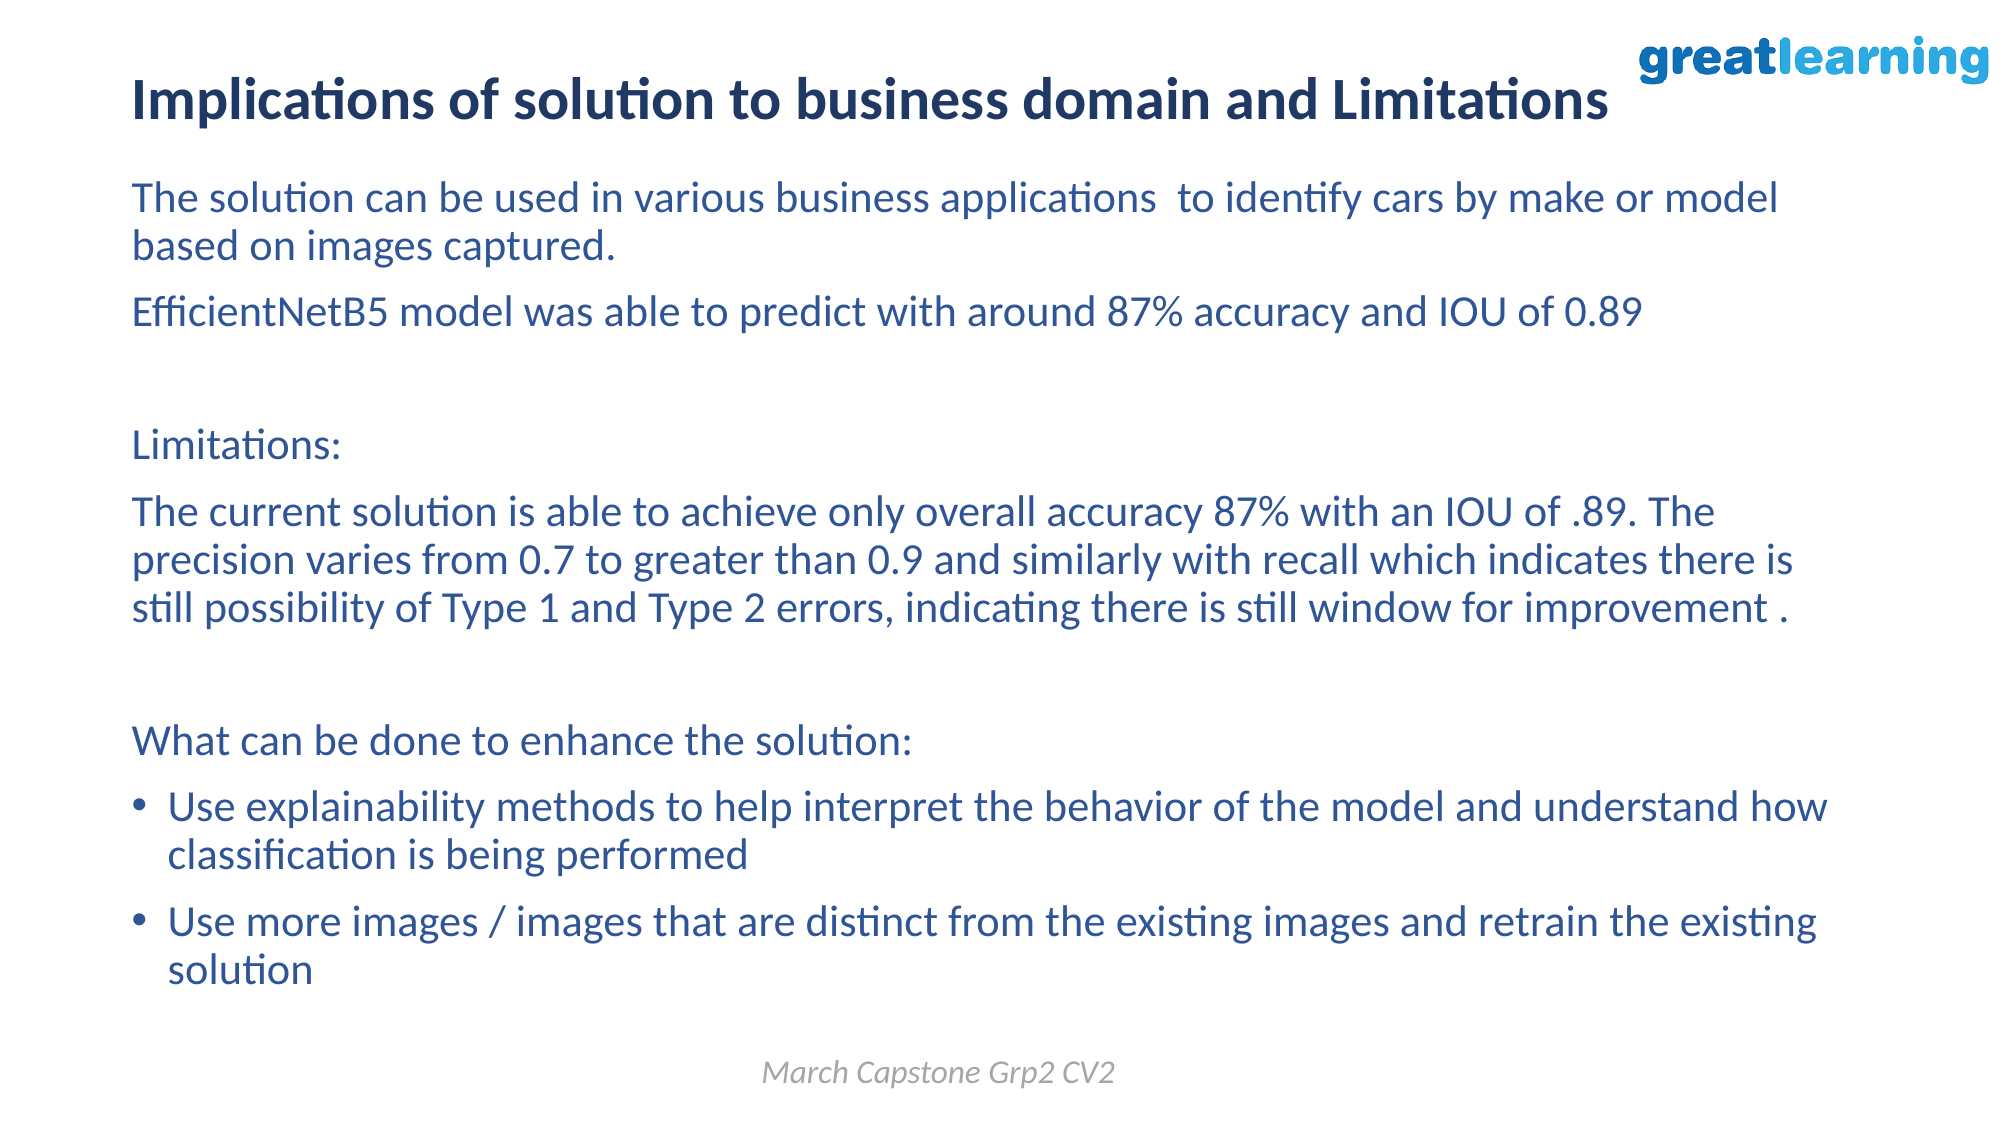

# Implications of solution to business domain and Limitations
The solution can be used in various business applications  to identify cars by make or model based on images captured.
EfficientNetB5 model was able to predict with around 87% accuracy and IOU of 0.89

Limitations:
The current solution is able to achieve only overall accuracy 87% with an IOU of .89. The precision varies from 0.7 to greater than 0.9 and similarly with recall which indicates there is still possibility of Type 1 and Type 2 errors, indicating there is still window for improvement .

What can be done to enhance the solution:
Use explainability methods to help interpret the behavior of the model and understand how classification is being performed
Use more images / images that are distinct from the existing images and retrain the existing solution